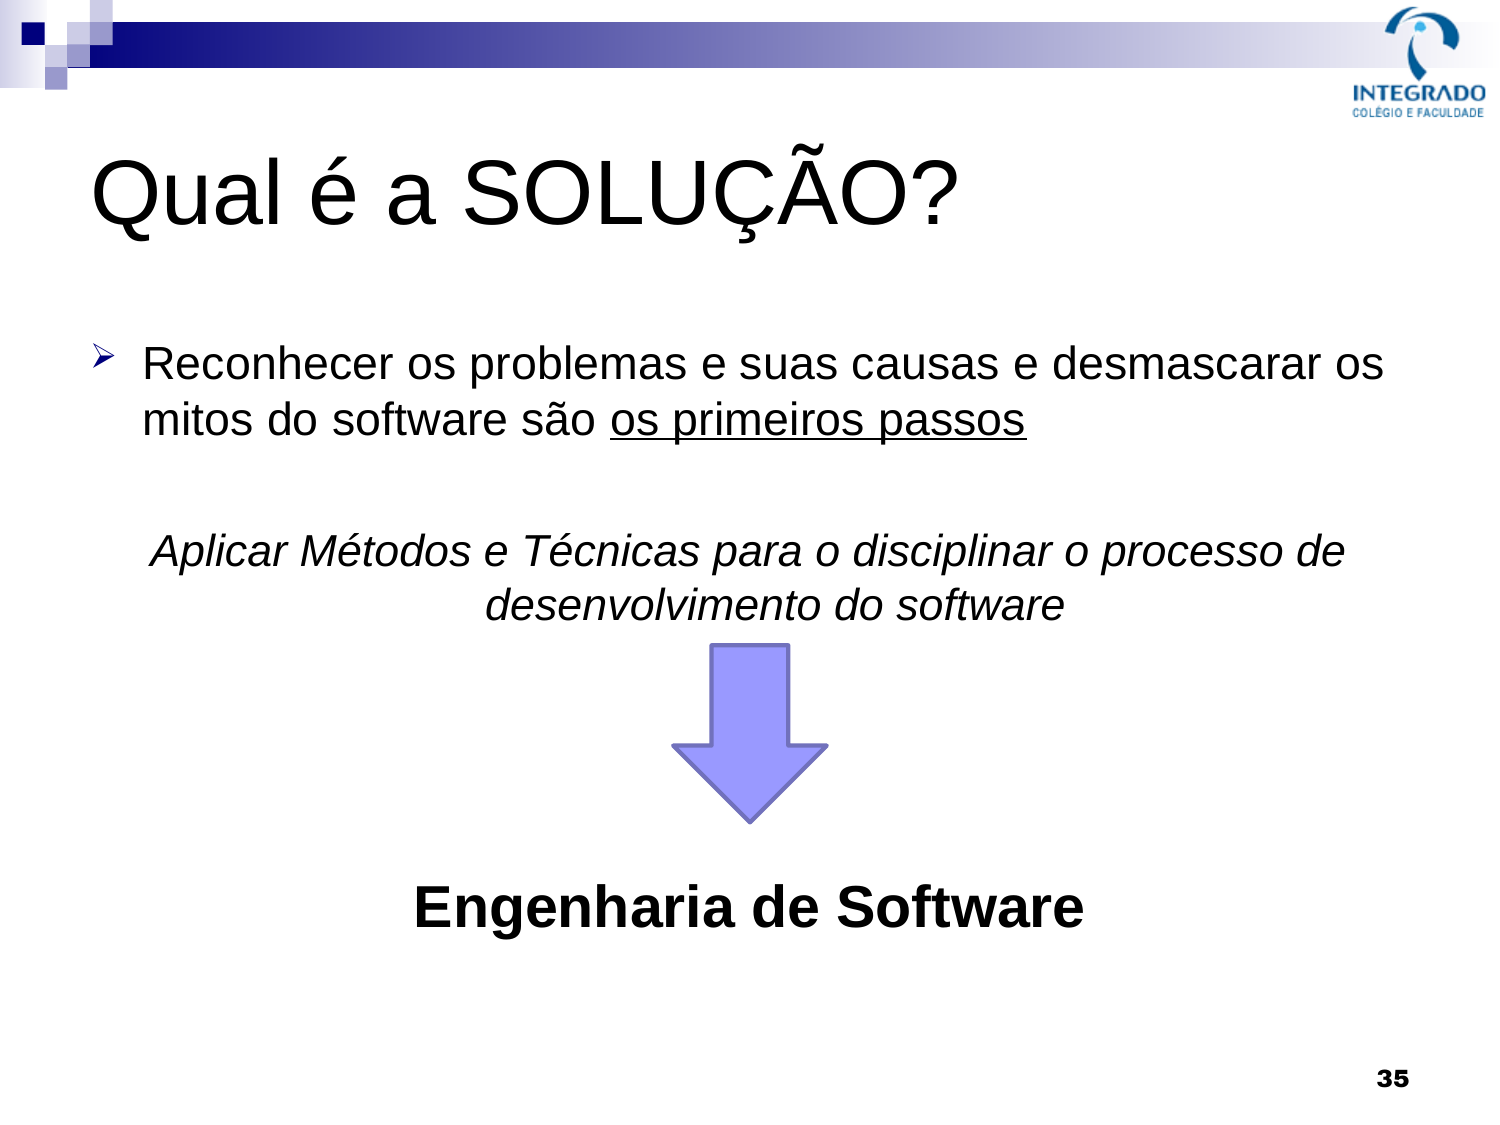

# Qual é a SOLUÇÃO?
Reconhecer os problemas e suas causas e desmascarar os mitos do software são os primeiros passos

Aplicar Métodos e Técnicas para o disciplinar o processo de desenvolvimento do software

Engenharia de Software

35